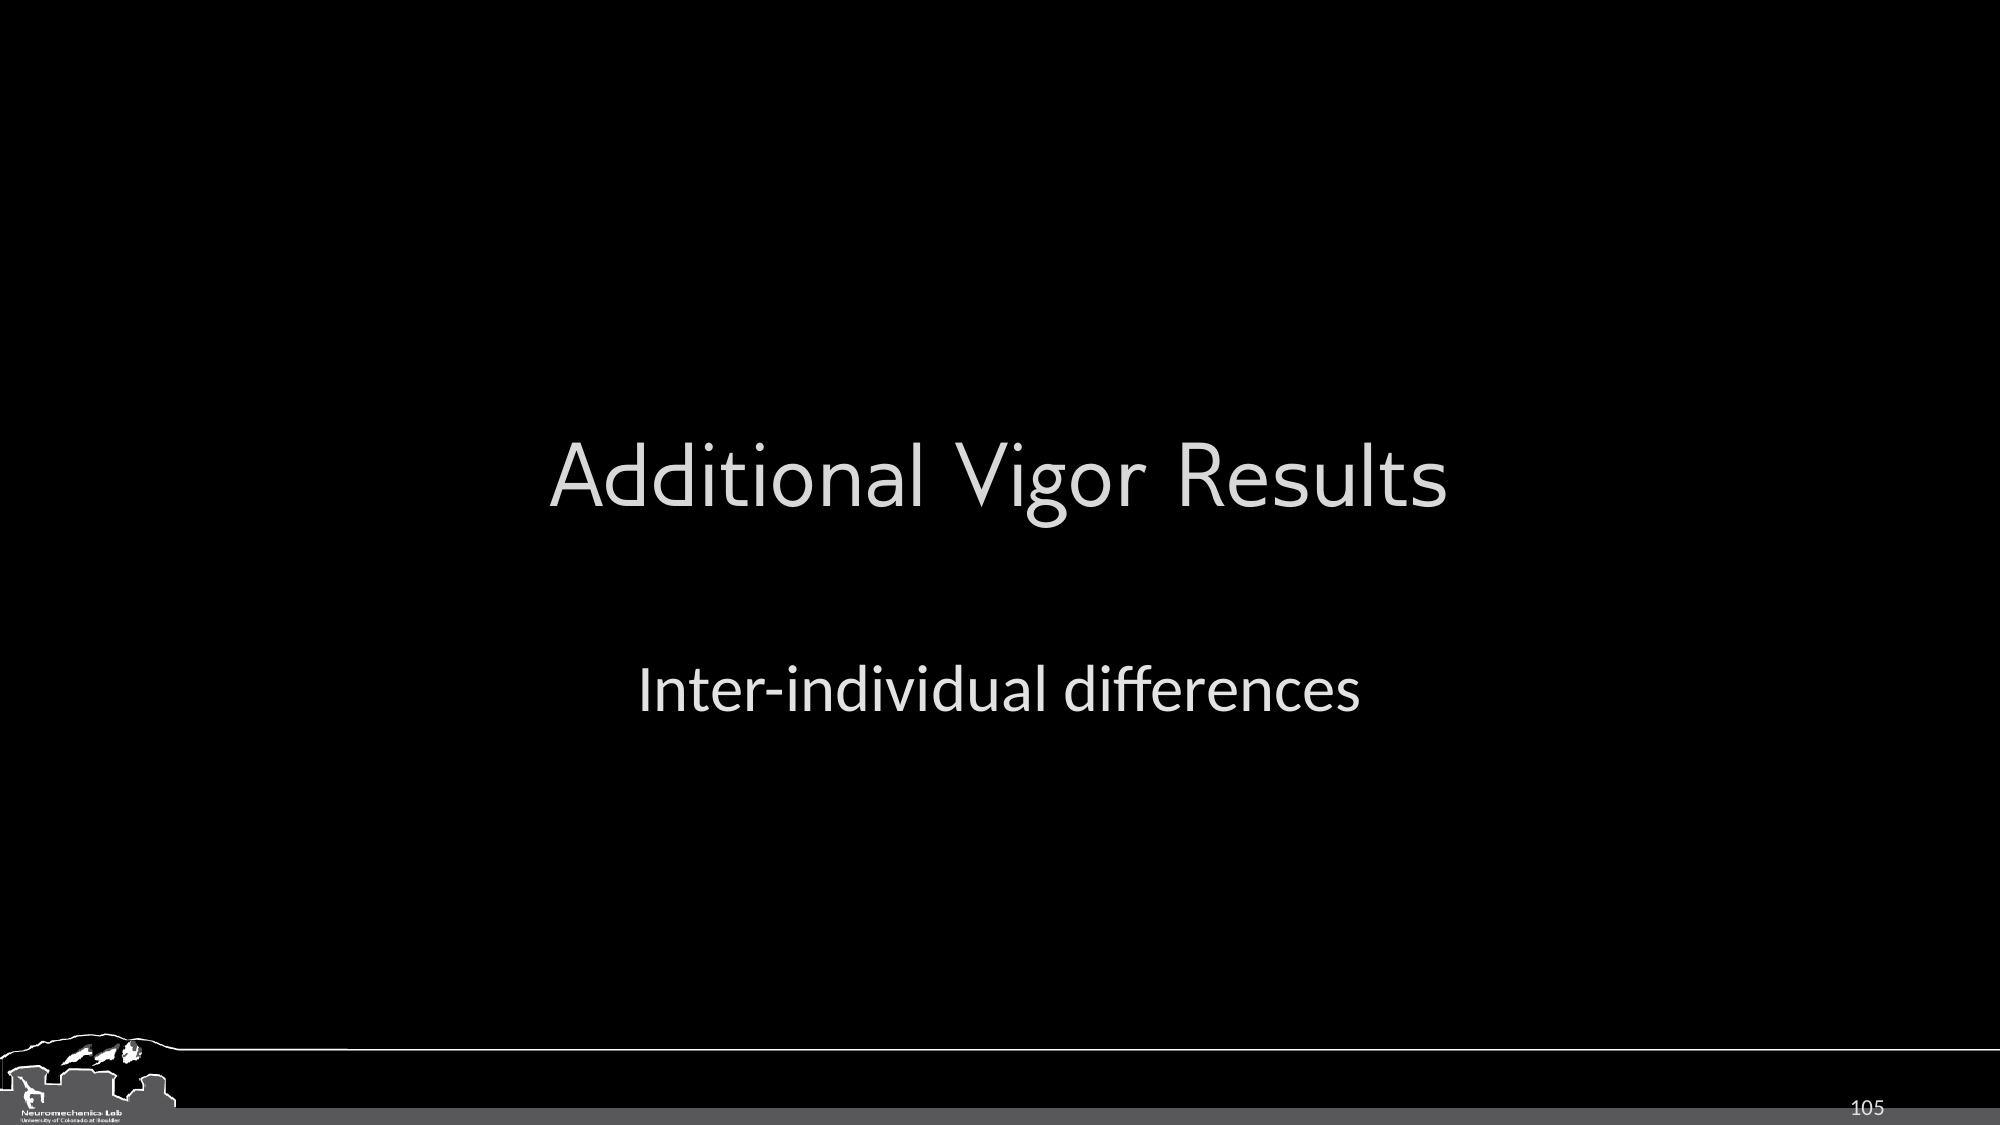

# Additional Vigor Results
Inter-individual differences
105